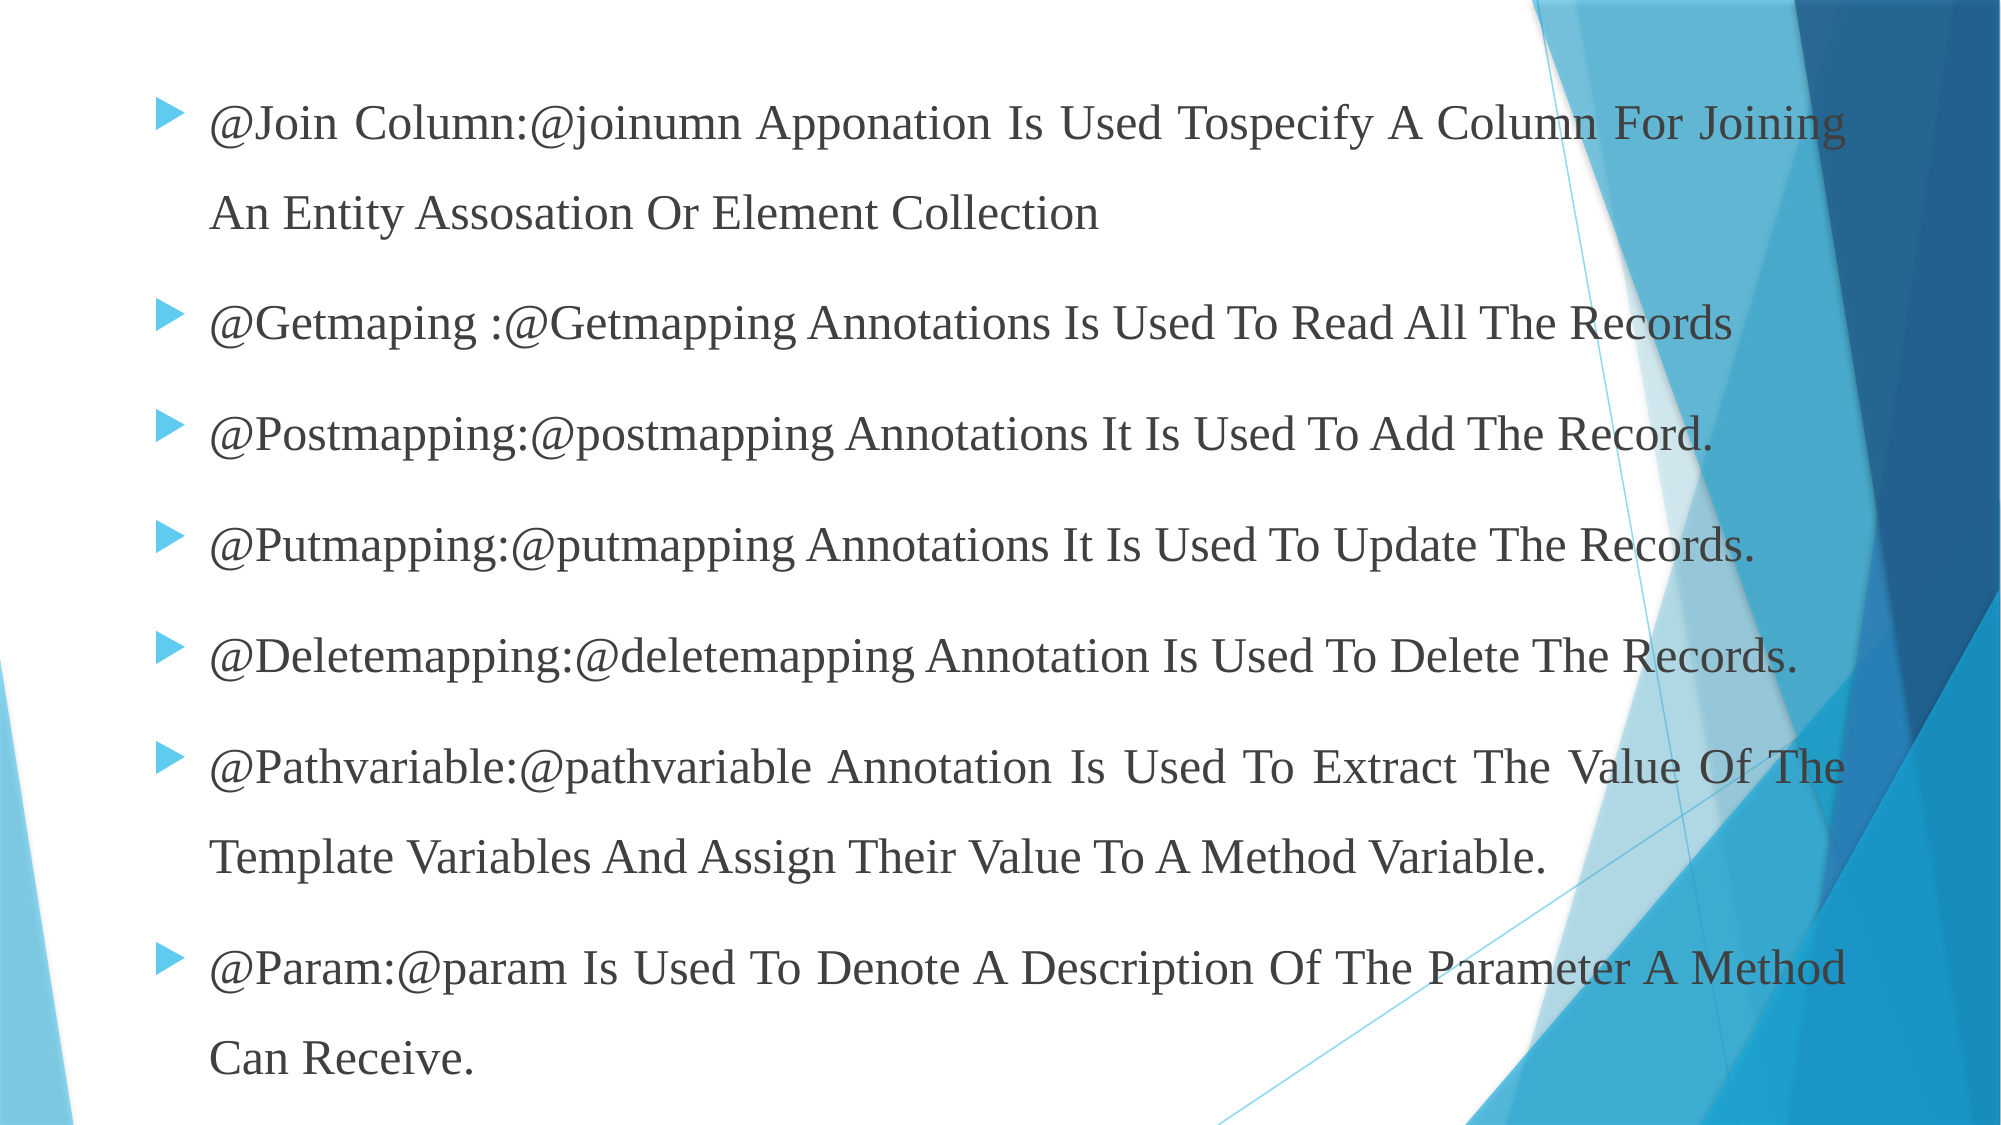

@Join Column:@joinumn Apponation Is Used Tospecify A Column For Joining An Entity Assosation Or Element Collection
@Getmaping :@Getmapping Annotations Is Used To Read All The Records
@Postmapping:@postmapping Annotations It Is Used To Add The Record.
@Putmapping:@putmapping Annotations It Is Used To Update The Records.
@Deletemapping:@deletemapping Annotation Is Used To Delete The Records.
@Pathvariable:@pathvariable Annotation Is Used To Extract The Value Of The Template Variables And Assign Their Value To A Method Variable.
@Param:@param Is Used To Denote A Description Of The Parameter A Method Can Receive.